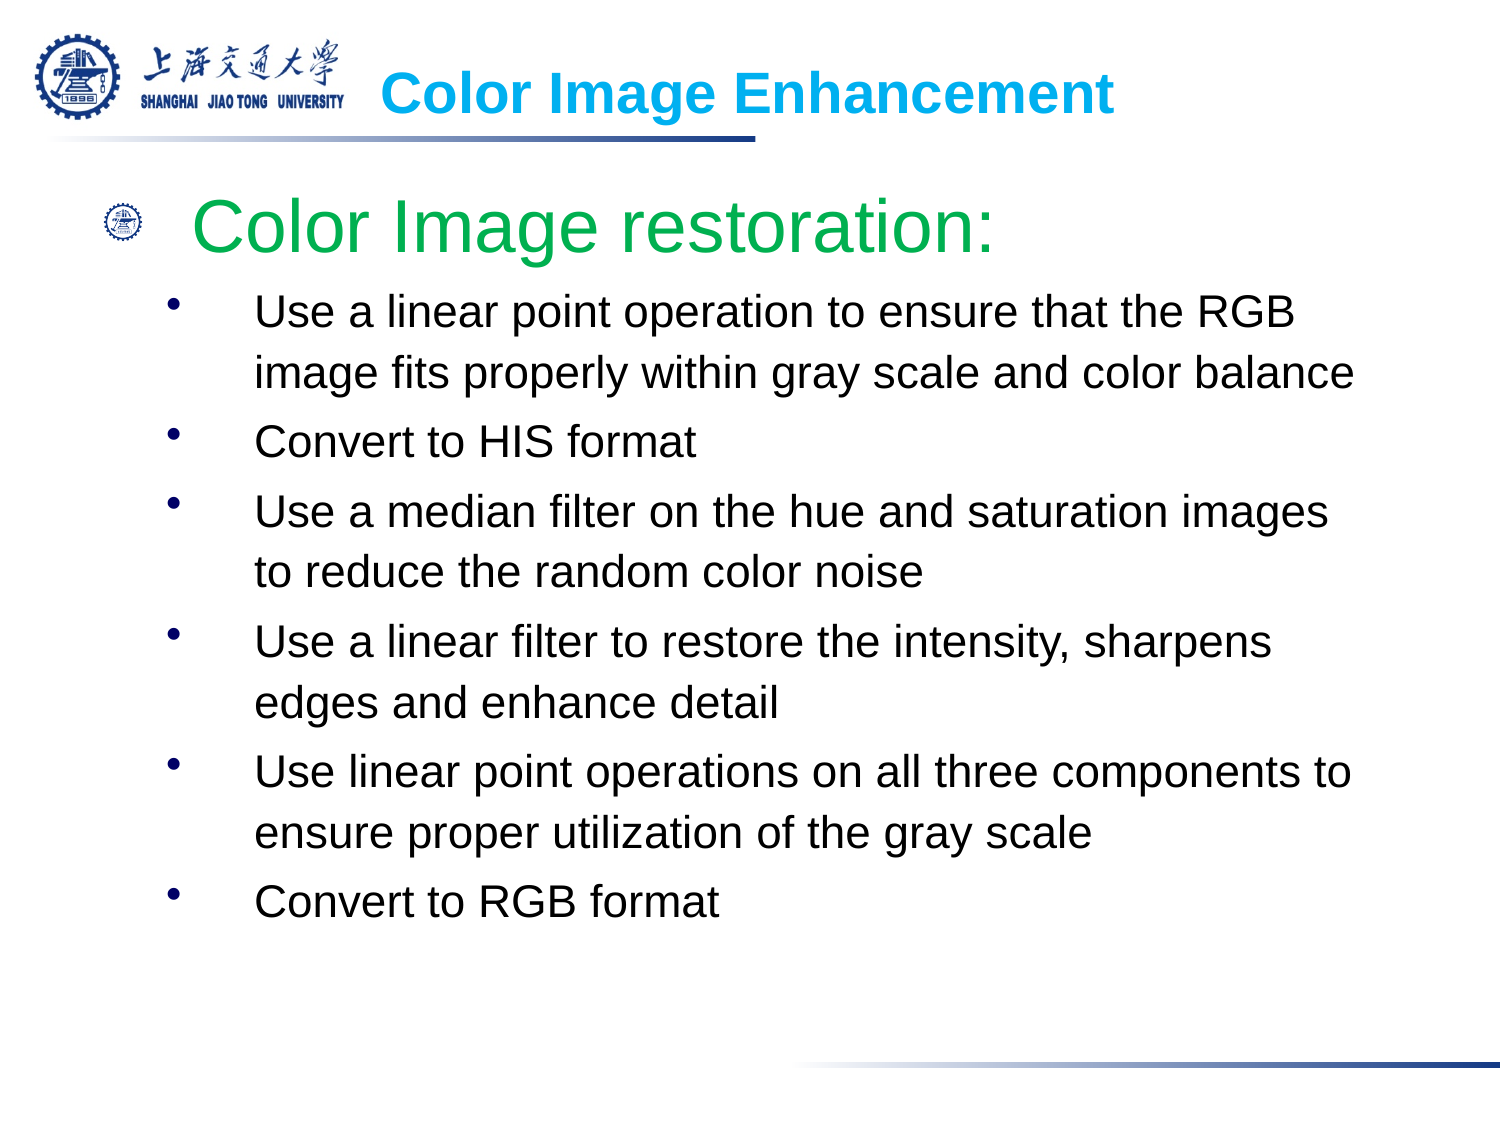

# Color Image Enhancement
Color Image restoration:
Use a linear point operation to ensure that the RGB image fits properly within gray scale and color balance
Convert to HIS format
Use a median filter on the hue and saturation images to reduce the random color noise
Use a linear filter to restore the intensity, sharpens edges and enhance detail
Use linear point operations on all three components to ensure proper utilization of the gray scale
Convert to RGB format